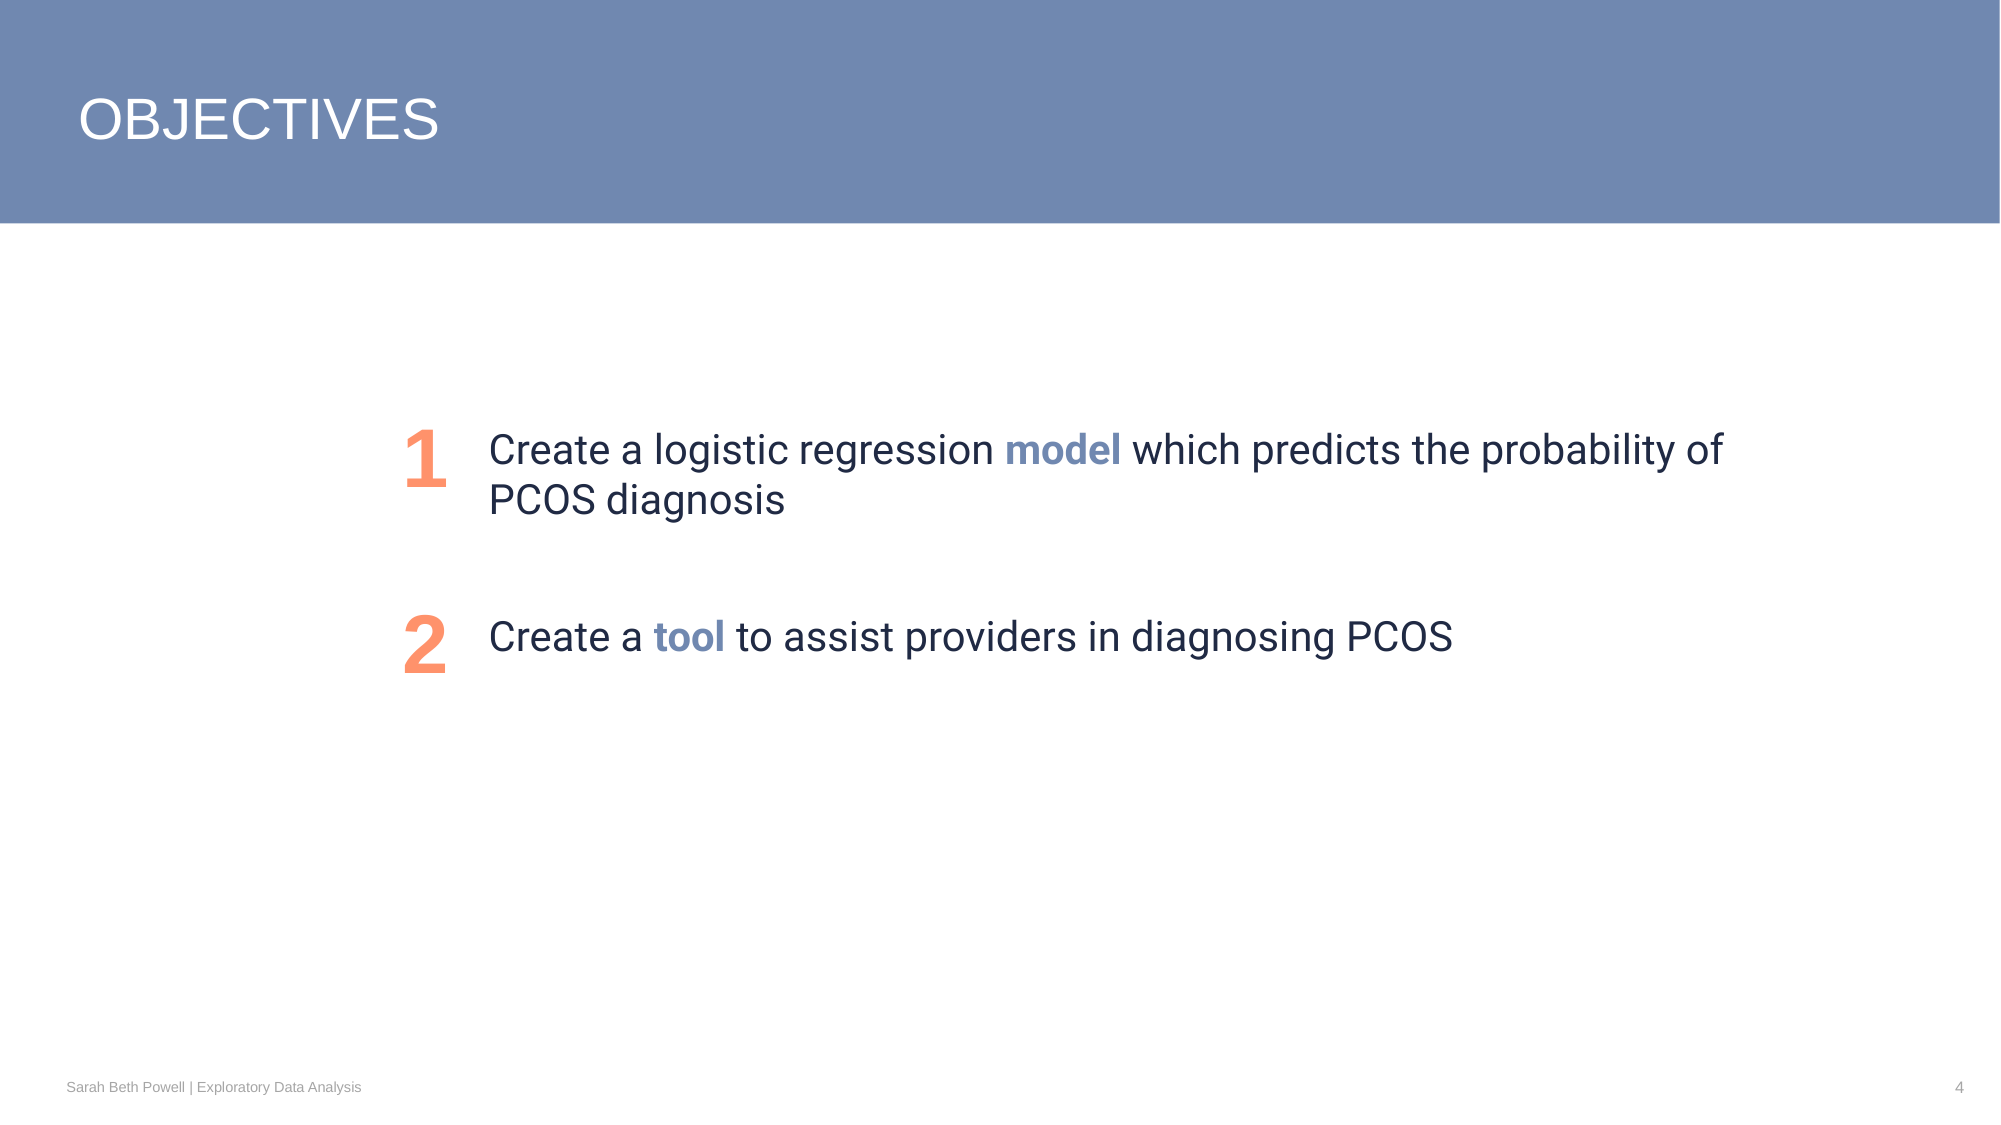

# Objectives
1
Create a logistic regression model which predicts the probability of PCOS diagnosis
2
Create a tool to assist providers in diagnosing PCOS